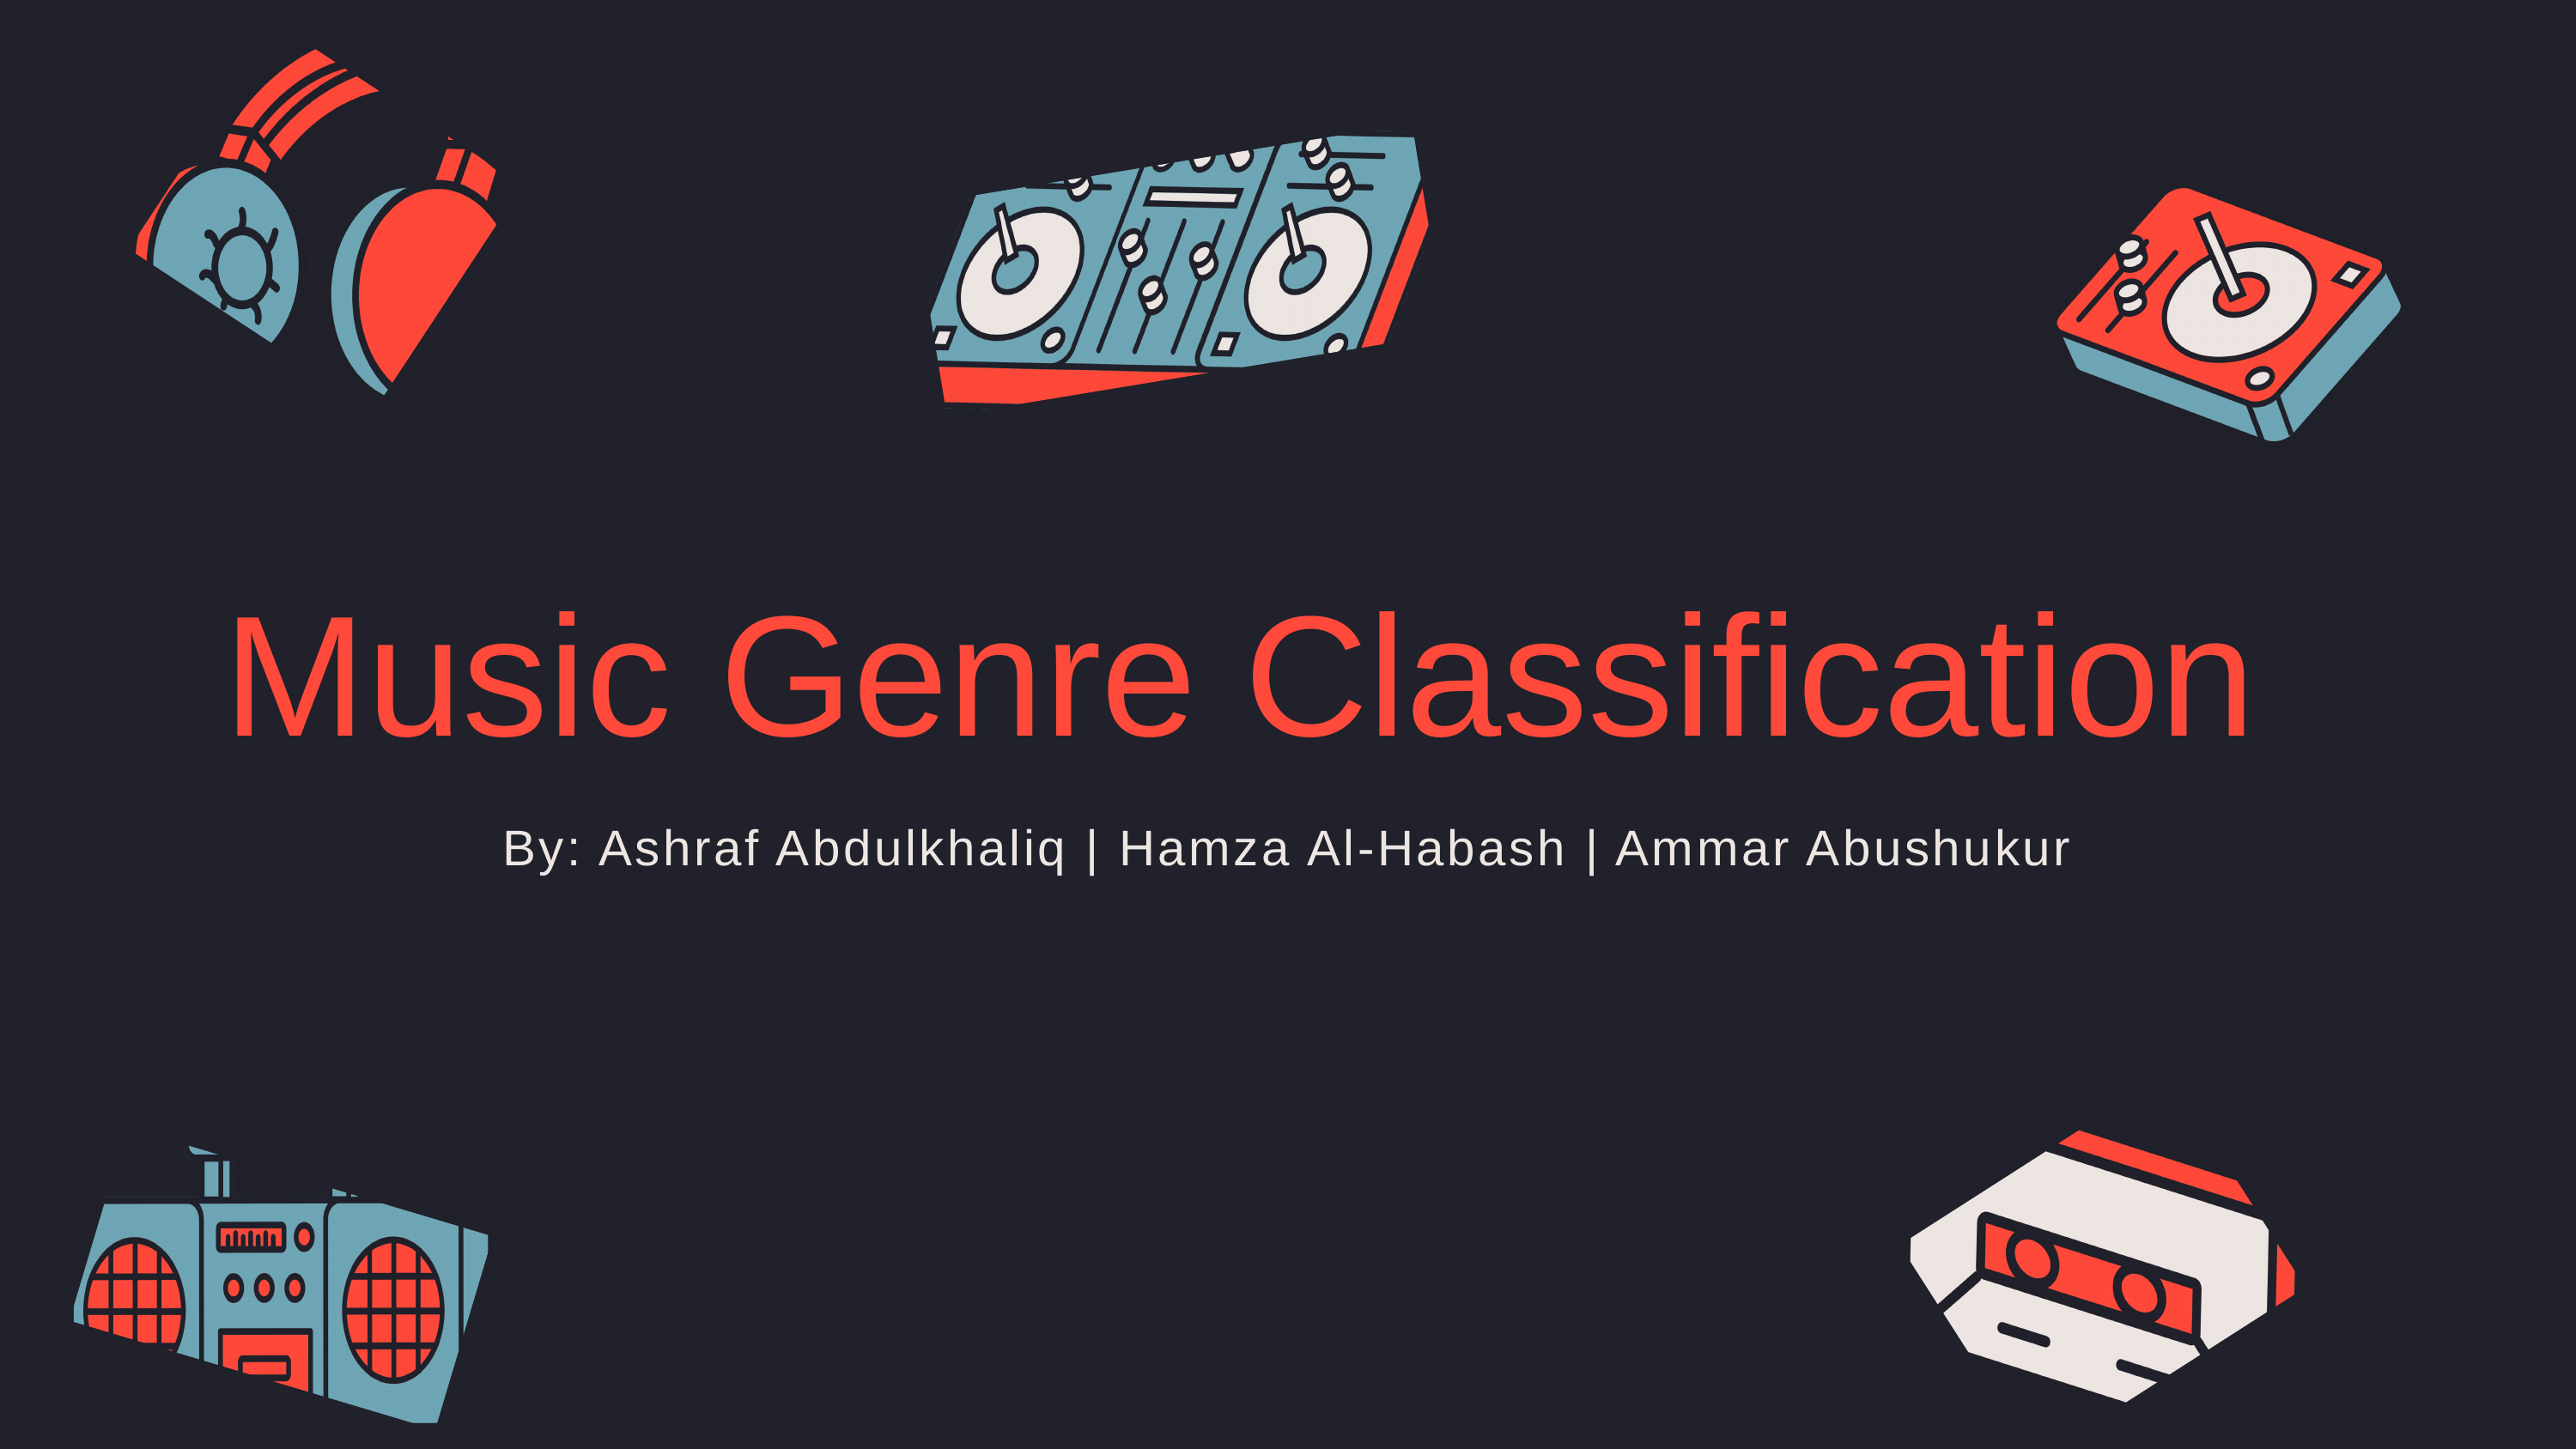

Music Genre Classification
By: Ashraf Abdulkhaliq | Hamza Al-Habash | Ammar Abushukur